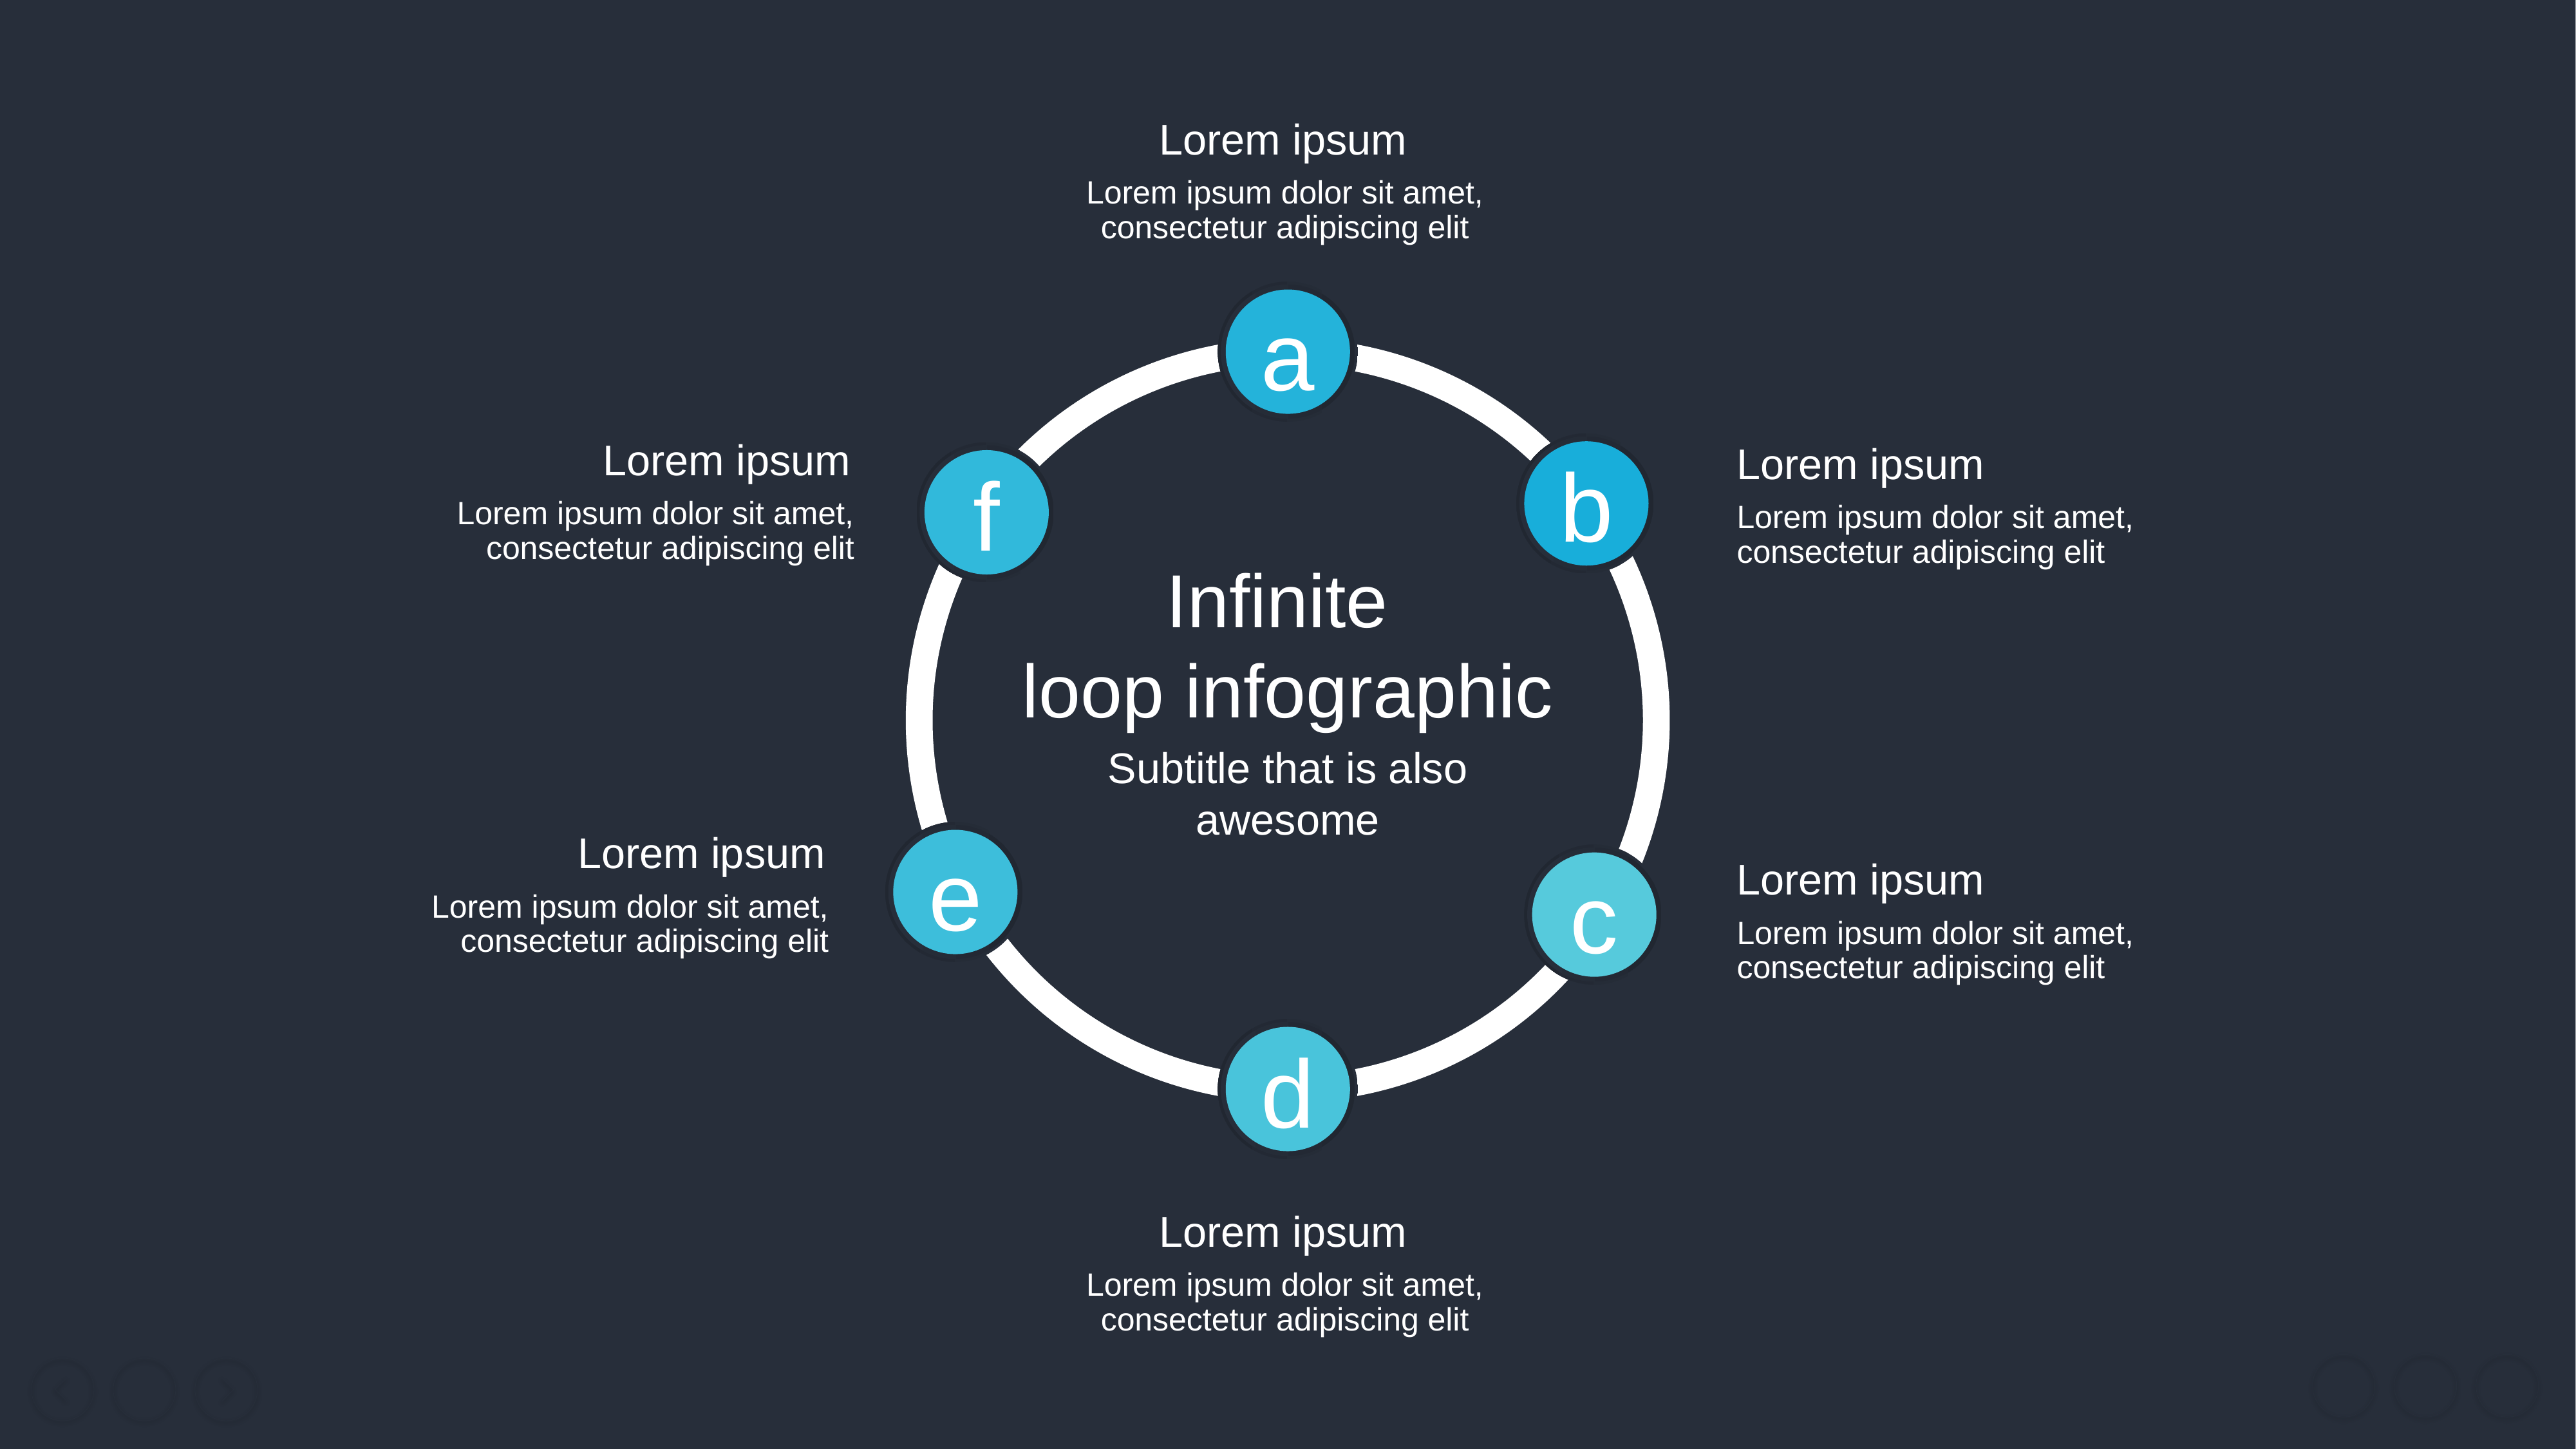

Lorem ipsum
Lorem ipsum dolor sit amet, consectetur adipiscing elit

a

b
Lorem ipsum
Lorem ipsum dolor sit amet, consectetur adipiscing elit

f
Lorem ipsum
Lorem ipsum dolor sit amet, consectetur adipiscing elit
Infinite
loop infographic
Subtitle that is also awesome

e
Lorem ipsum
Lorem ipsum dolor sit amet, consectetur adipiscing elit

c
Lorem ipsum
Lorem ipsum dolor sit amet, consectetur adipiscing elit

d
Lorem ipsum
Lorem ipsum dolor sit amet, consectetur adipiscing elit